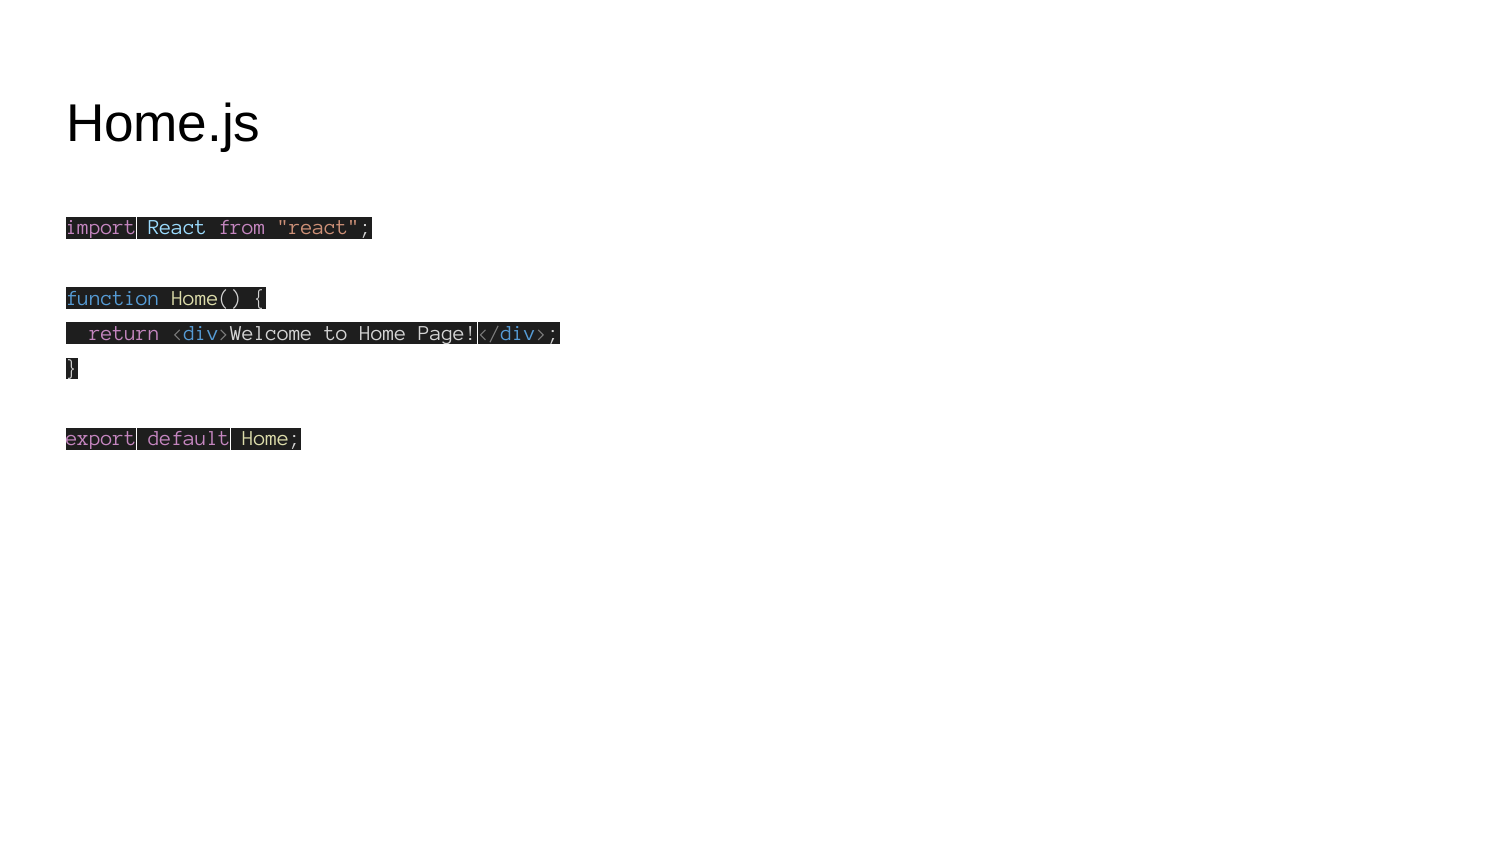

# Home.js
import React from "react";

function Home() {
  return <div>Welcome to Home Page!</div>;
}

export default Home;